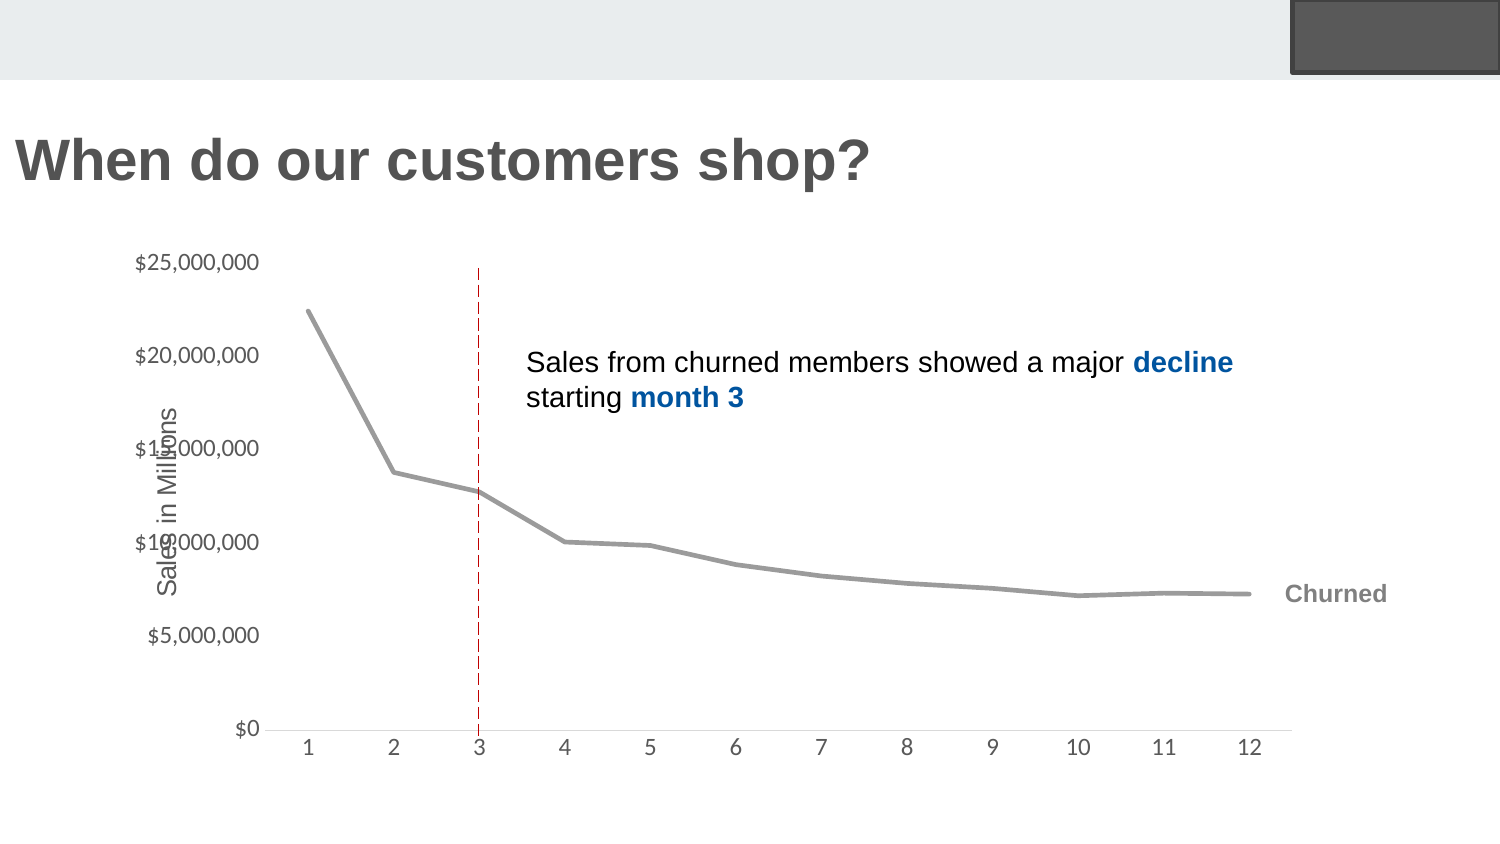

When do our customers shop?

### Chart

| Category | Non-Renewed |
|---|---|
| 1 | 22475704.86 |
| 2 | 13833126.47 |
| 3 | 12789101.62 |
| 4 | 10100449.39 |
| 5 | 9911150.040000001 |
| 6 | 8886127.18 |
| 7 | 8276629.61 |
| 8 | 7880795.220000001 |
| 9 | 7615659.96 |
| 10 | 7218944.73 |
| 11 | 7358455.58 |
| 12 | 7307930.54 |
Sales from churned members showed a major decline starting month 3
Churned